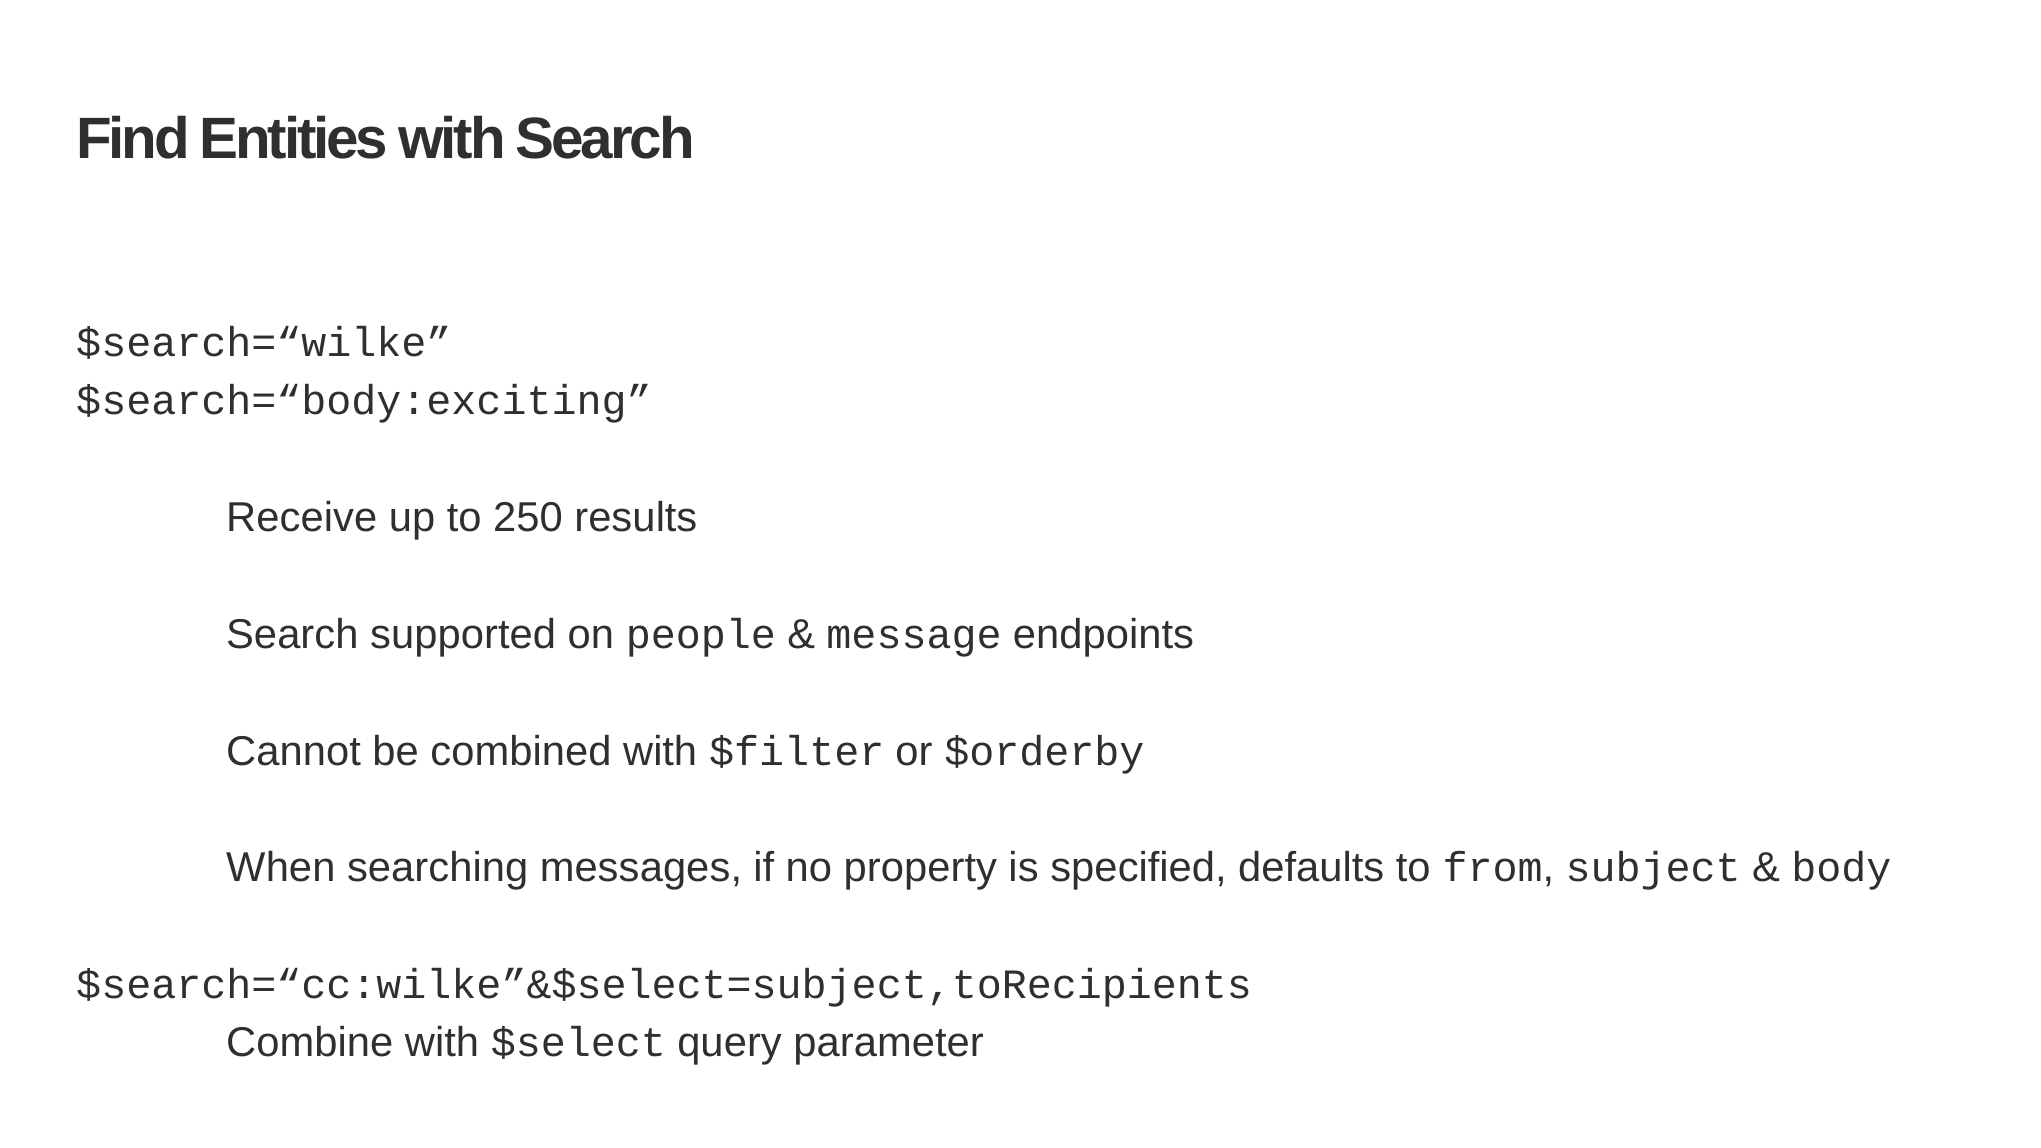

# Find Entities with Search
$search=“wilke”
$search=“body:exciting”

	Receive up to 250 results

	Search supported on people & message endpoints

	Cannot be combined with $filter or $orderby

	When searching messages, if no property is specified, defaults to from, subject & body

$search=“cc:wilke”&$select=subject,toRecipients
	Combine with $select query parameter